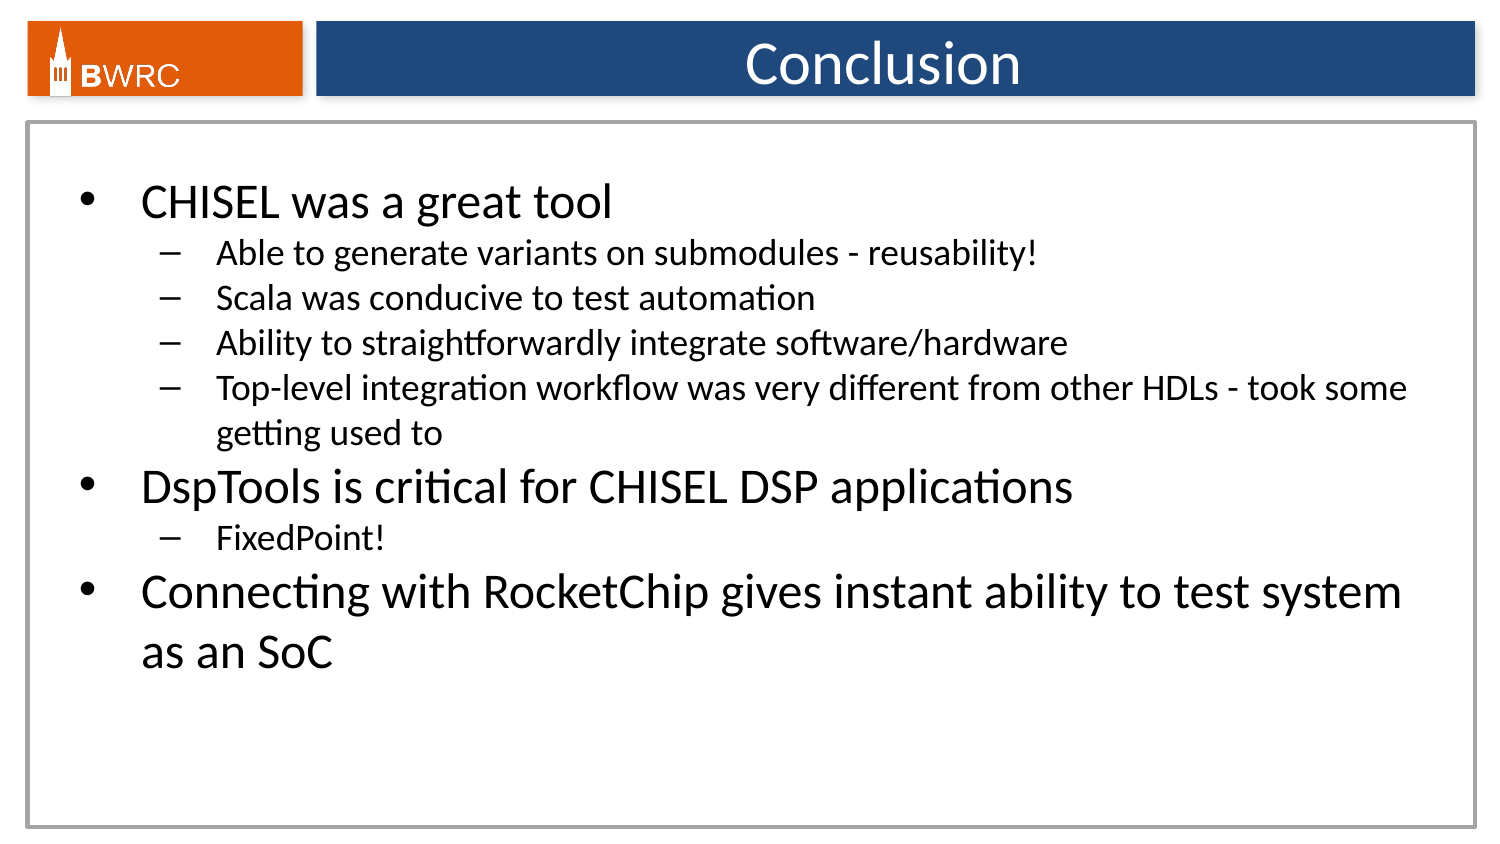

# Conclusion
CHISEL was a great tool
Able to generate variants on submodules - reusability!
Scala was conducive to test automation
Ability to straightforwardly integrate software/hardware
Top-level integration workflow was very different from other HDLs - took some getting used to
DspTools is critical for CHISEL DSP applications
FixedPoint!
Connecting with RocketChip gives instant ability to test system as an SoC